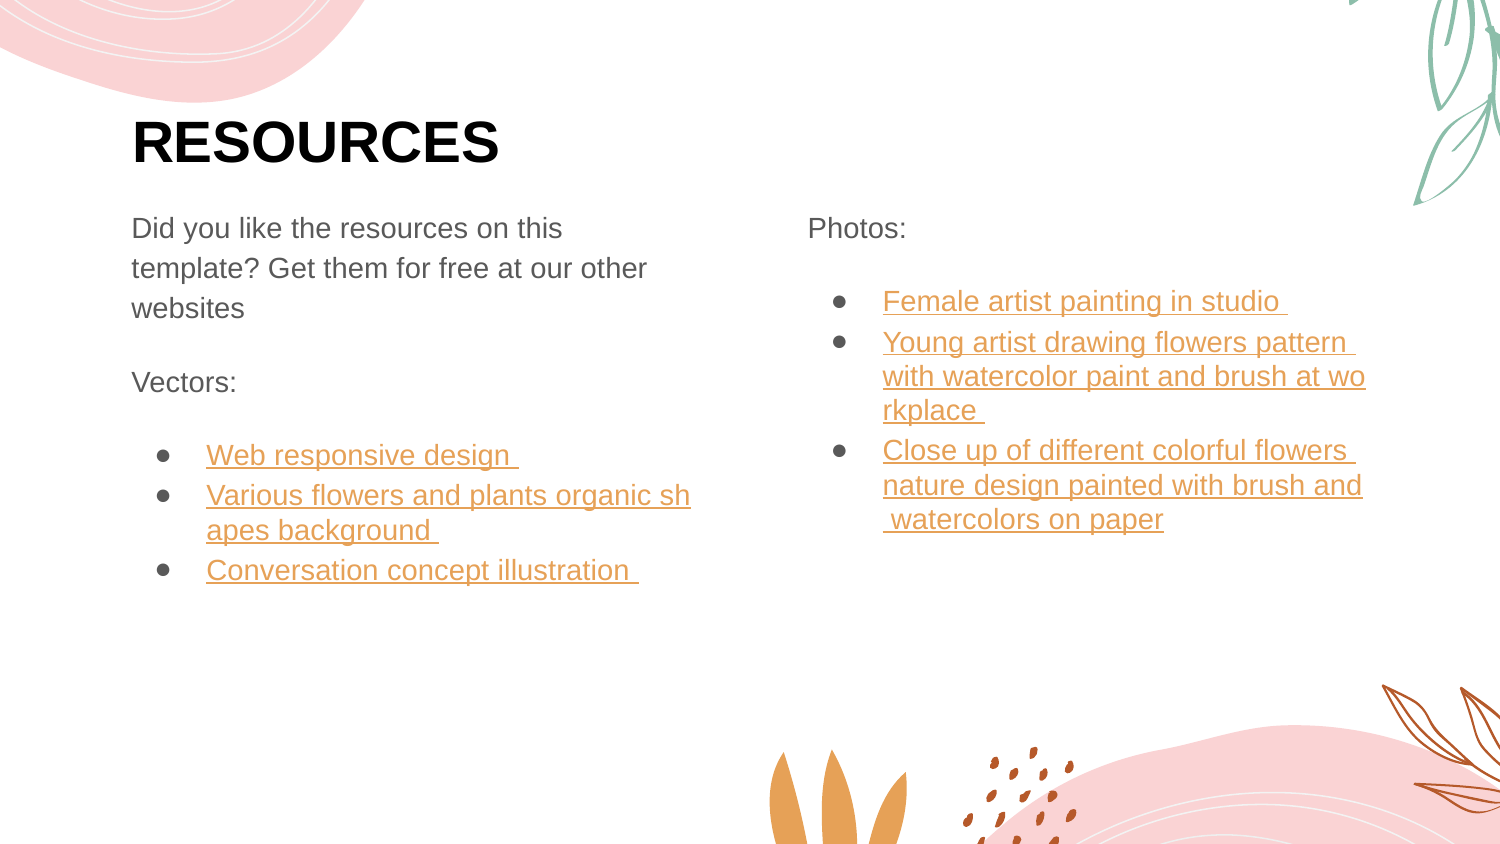

# RESOURCES
Did you like the resources on this template? Get them for free at our other websites
Vectors:
Web responsive design
Various flowers and plants organic shapes background
Conversation concept illustration

Photos:
Female artist painting in studio
Young artist drawing flowers pattern with watercolor paint and brush at workplace
Close up of different colorful flowers nature design painted with brush and watercolors on paper